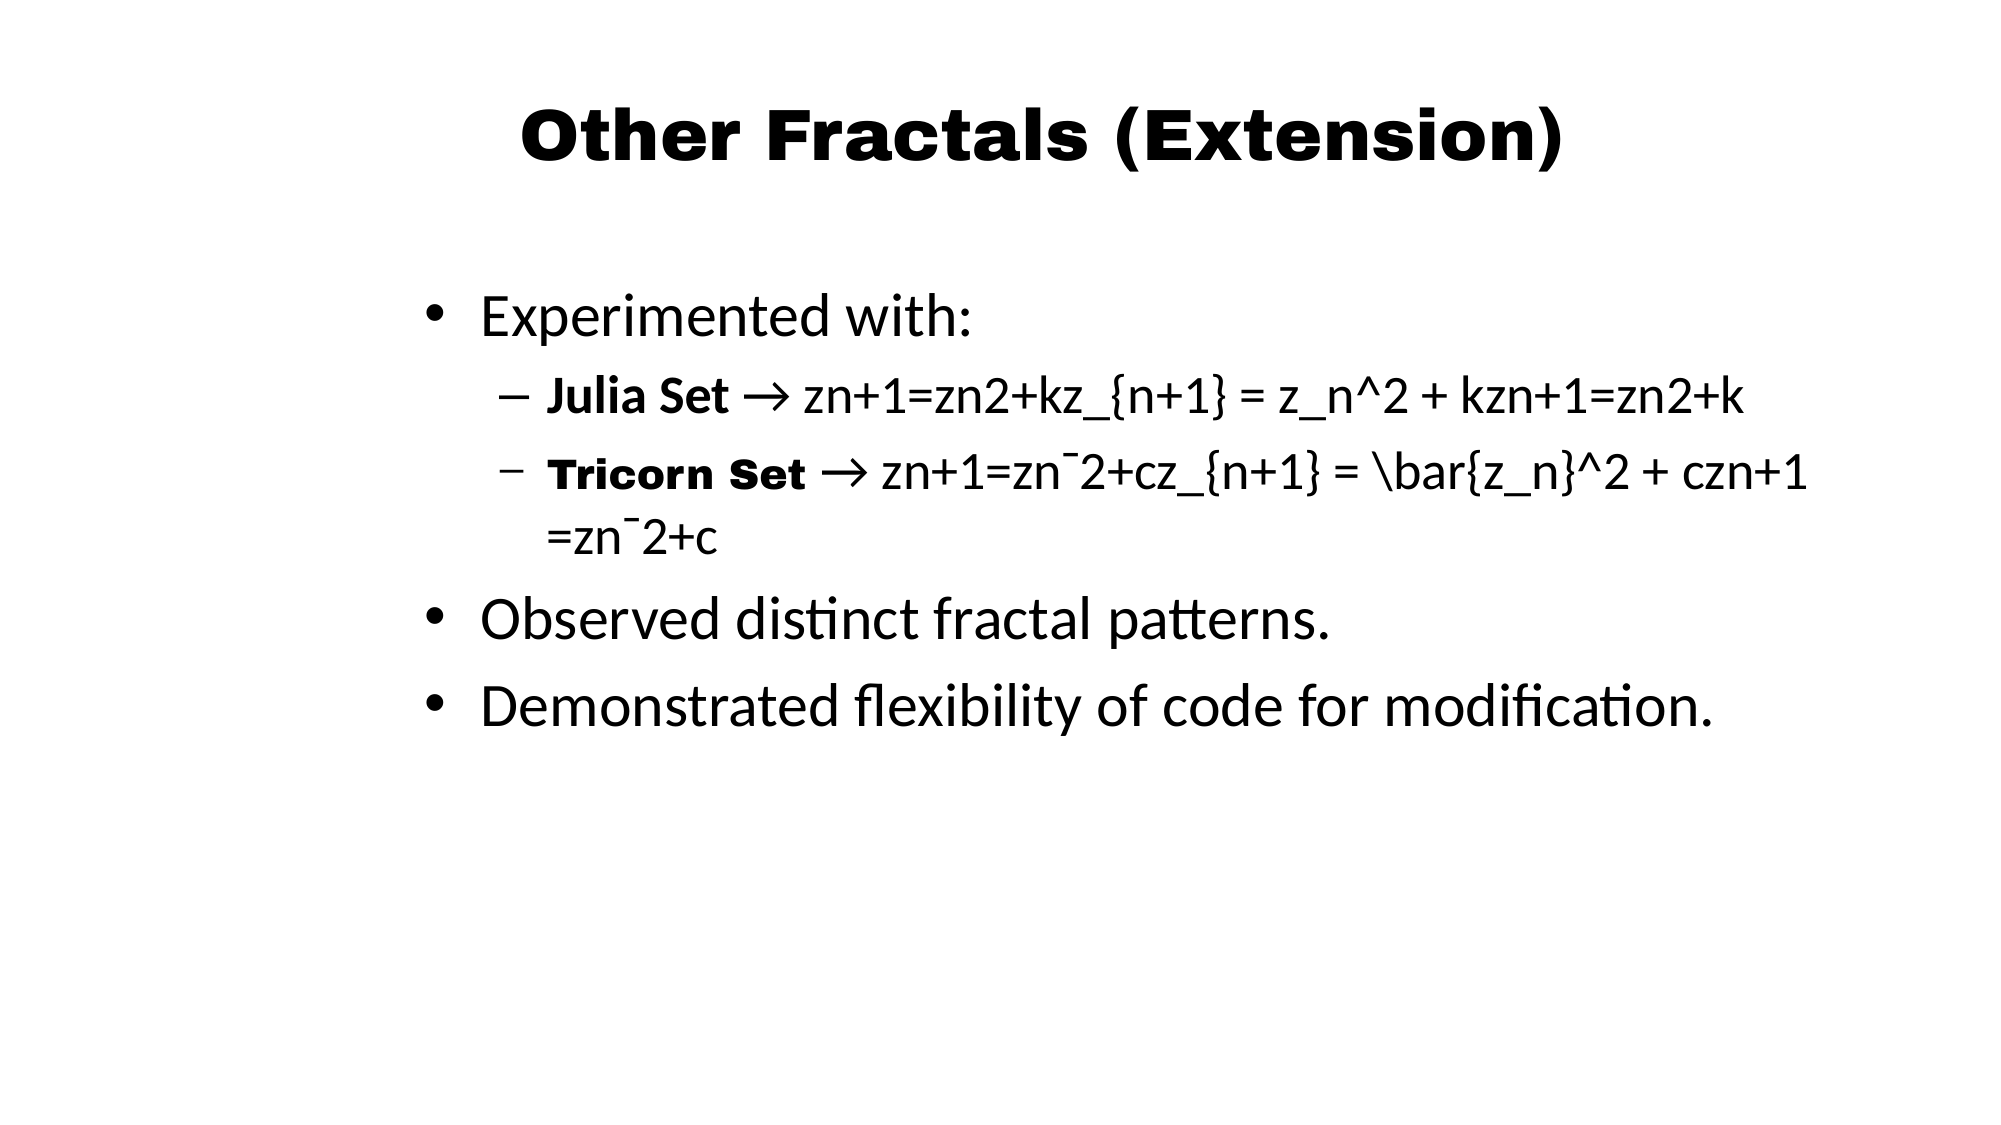

# Other Fractals (Extension)
Experimented with:
Julia Set → zn+1=zn2+kz_{n+1} = z_n^2 + kzn+1​=zn2​+k
Tricorn Set → zn+1=znˉ2+cz_{n+1} = \bar{z_n}^2 + czn+1​=zn​ˉ​2+c
Observed distinct fractal patterns.
Demonstrated flexibility of code for modification.